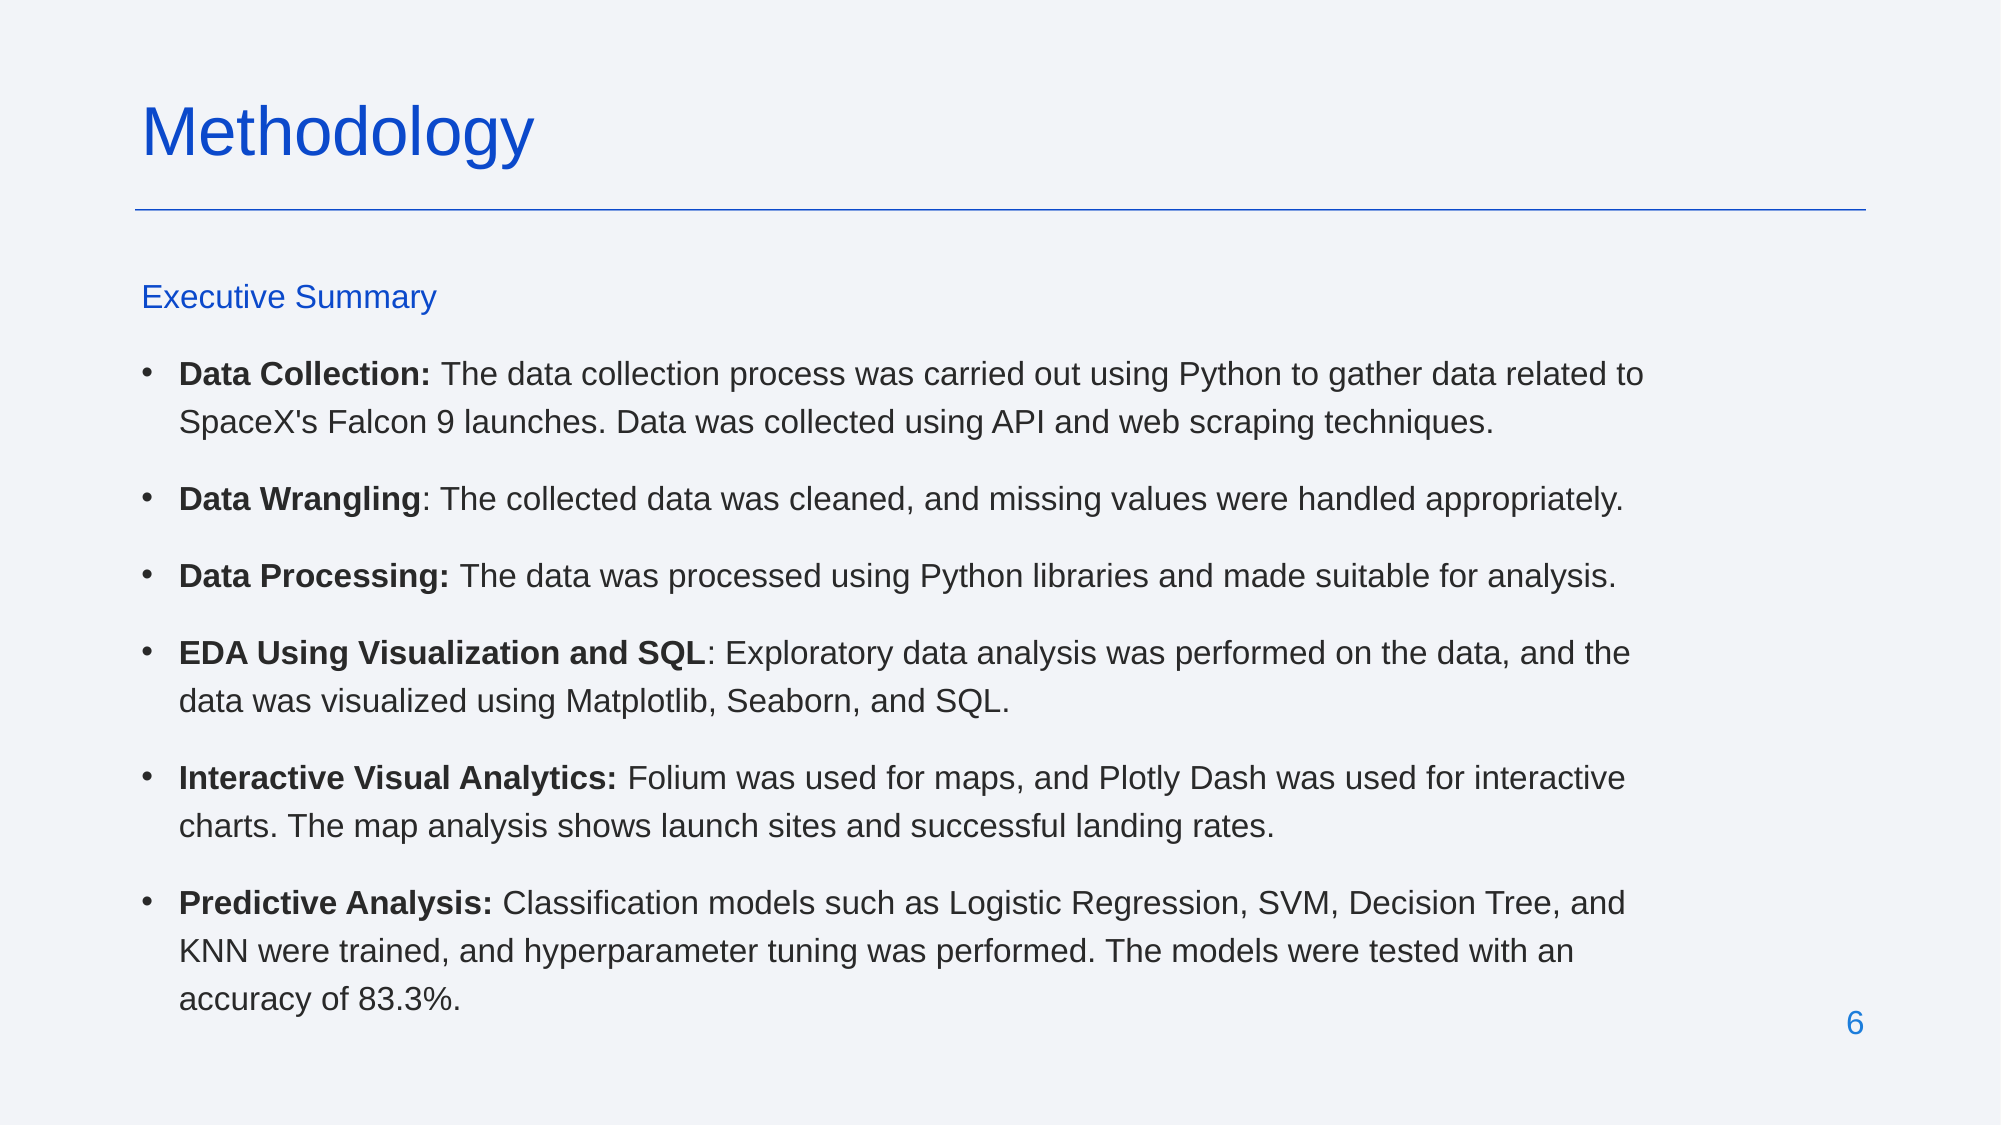

Methodology
Executive Summary
Data Collection: The data collection process was carried out using Python to gather data related to SpaceX's Falcon 9 launches. Data was collected using API and web scraping techniques.
Data Wrangling: The collected data was cleaned, and missing values were handled appropriately.
Data Processing: The data was processed using Python libraries and made suitable for analysis.
EDA Using Visualization and SQL: Exploratory data analysis was performed on the data, and the data was visualized using Matplotlib, Seaborn, and SQL.
Interactive Visual Analytics: Folium was used for maps, and Plotly Dash was used for interactive charts. The map analysis shows launch sites and successful landing rates.
Predictive Analysis: Classification models such as Logistic Regression, SVM, Decision Tree, and KNN were trained, and hyperparameter tuning was performed. The models were tested with an accuracy of 83.3%.
6